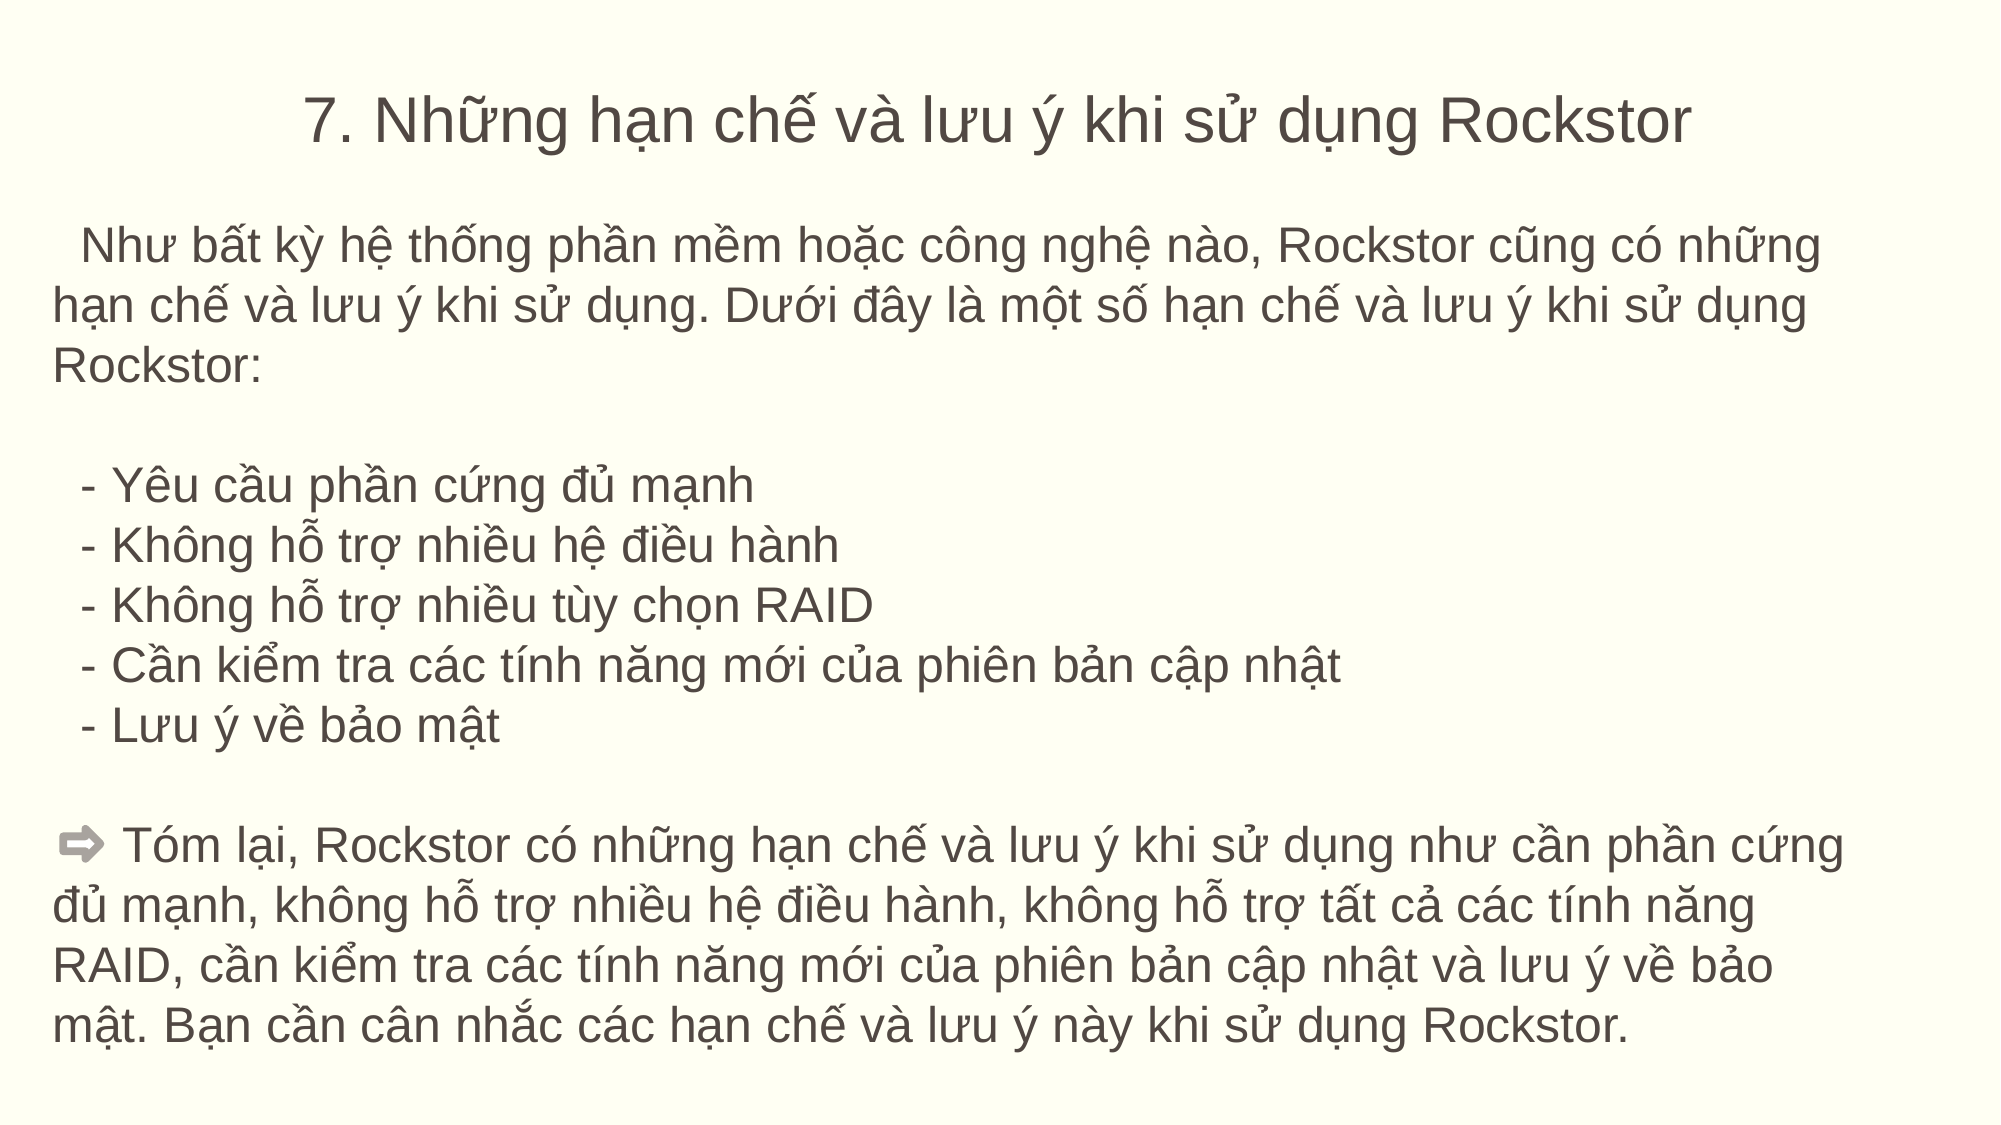

7. Những hạn chế và lưu ý khi sử dụng Rockstor
  Như bất kỳ hệ thống phần mềm hoặc công nghệ nào, Rockstor cũng có những hạn chế và lưu ý khi sử dụng. Dưới đây là một số hạn chế và lưu ý khi sử dụng Rockstor:

  - Yêu cầu phần cứng đủ mạnh
  - Không hỗ trợ nhiều hệ điều hành
  - Không hỗ trợ nhiều tùy chọn RAID
  - Cần kiểm tra các tính năng mới của phiên bản cập nhật
  - Lưu ý về bảo mật

     Tóm lại, Rockstor có những hạn chế và lưu ý khi sử dụng như cần phần cứng đủ mạnh, không hỗ trợ nhiều hệ điều hành, không hỗ trợ tất cả các tính năng RAID, cần kiểm tra các tính năng mới của phiên bản cập nhật và lưu ý về bảo mật. Bạn cần cân nhắc các hạn chế và lưu ý này khi sử dụng Rockstor.